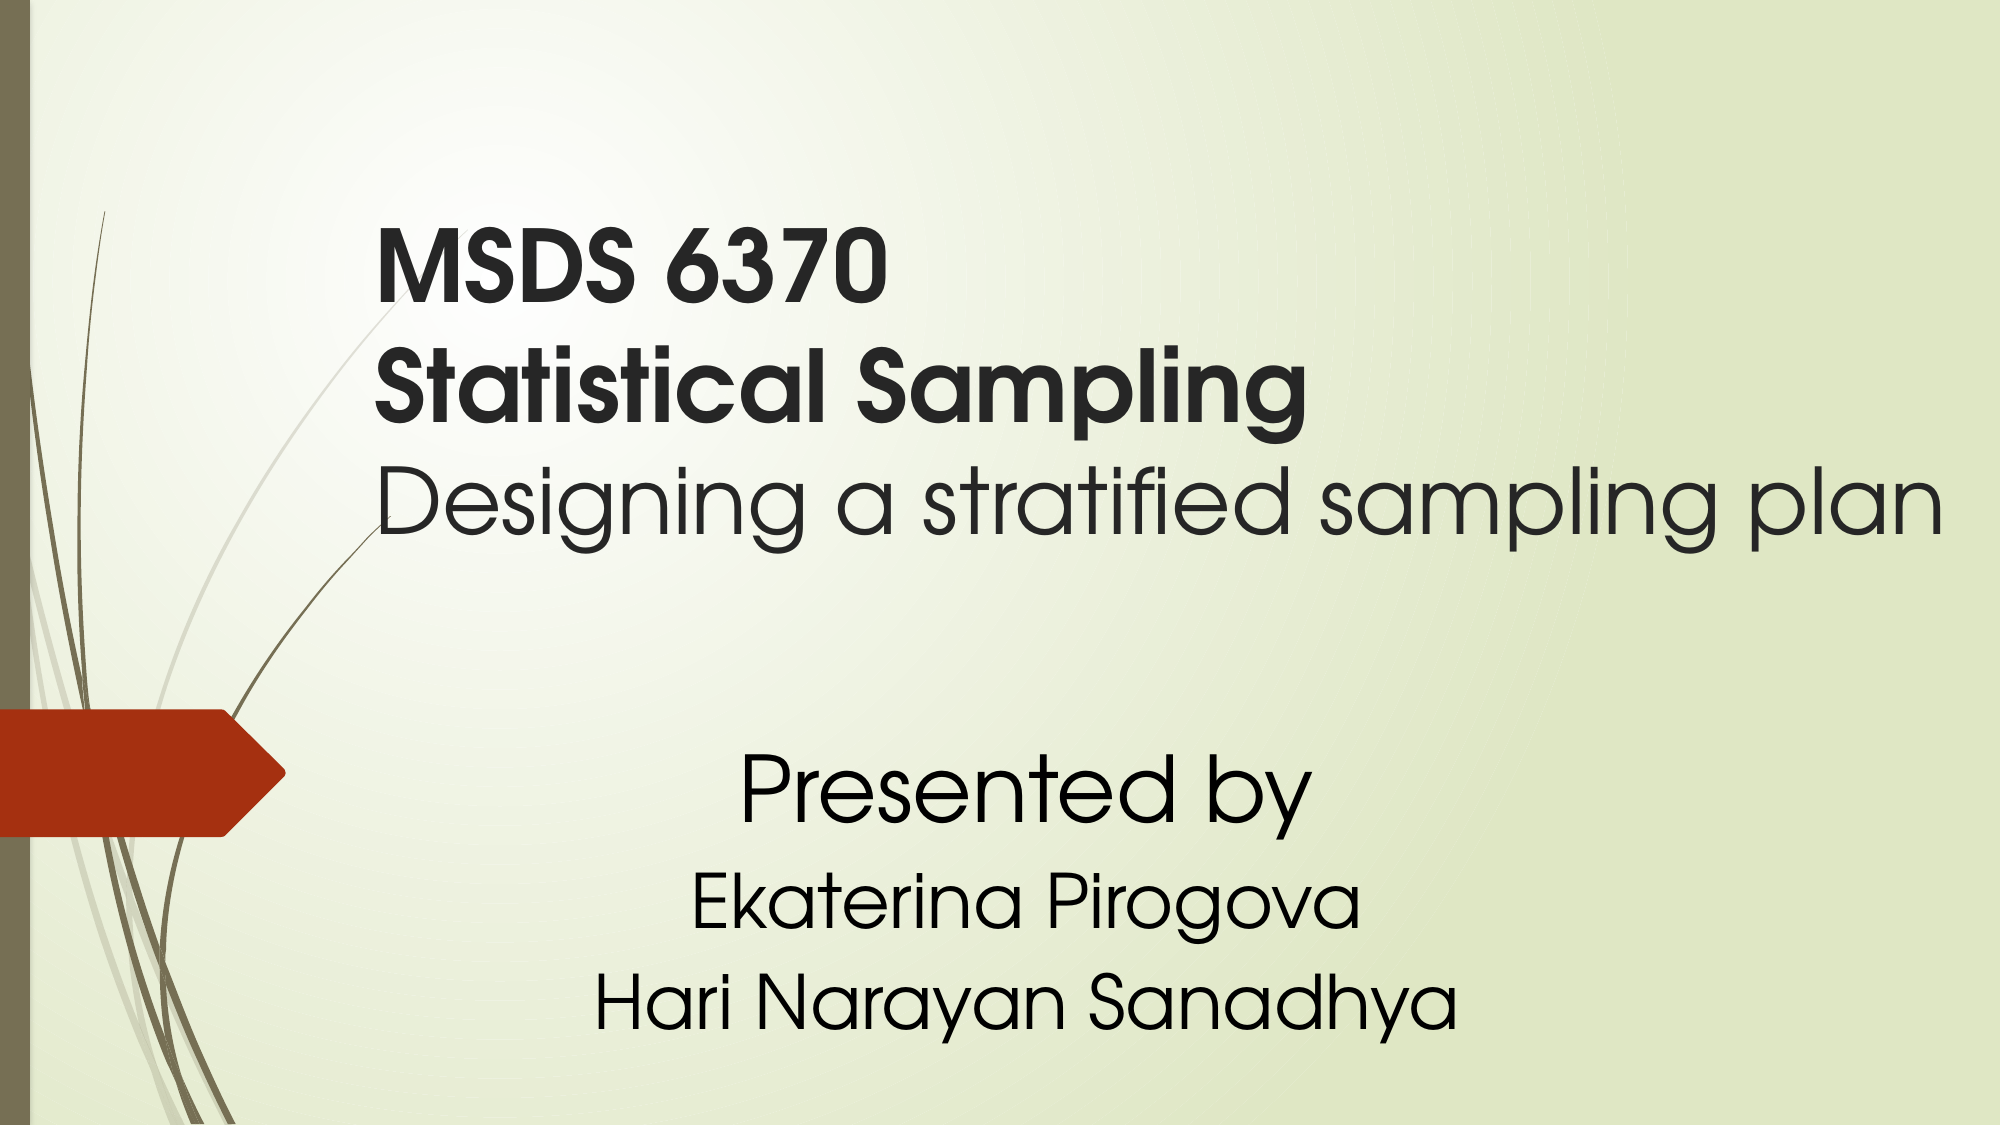

# MSDS 6370 Statistical Sampling Designing a stratified sampling plan
Presented by
Ekaterina Pirogova
Hari Narayan Sanadhya